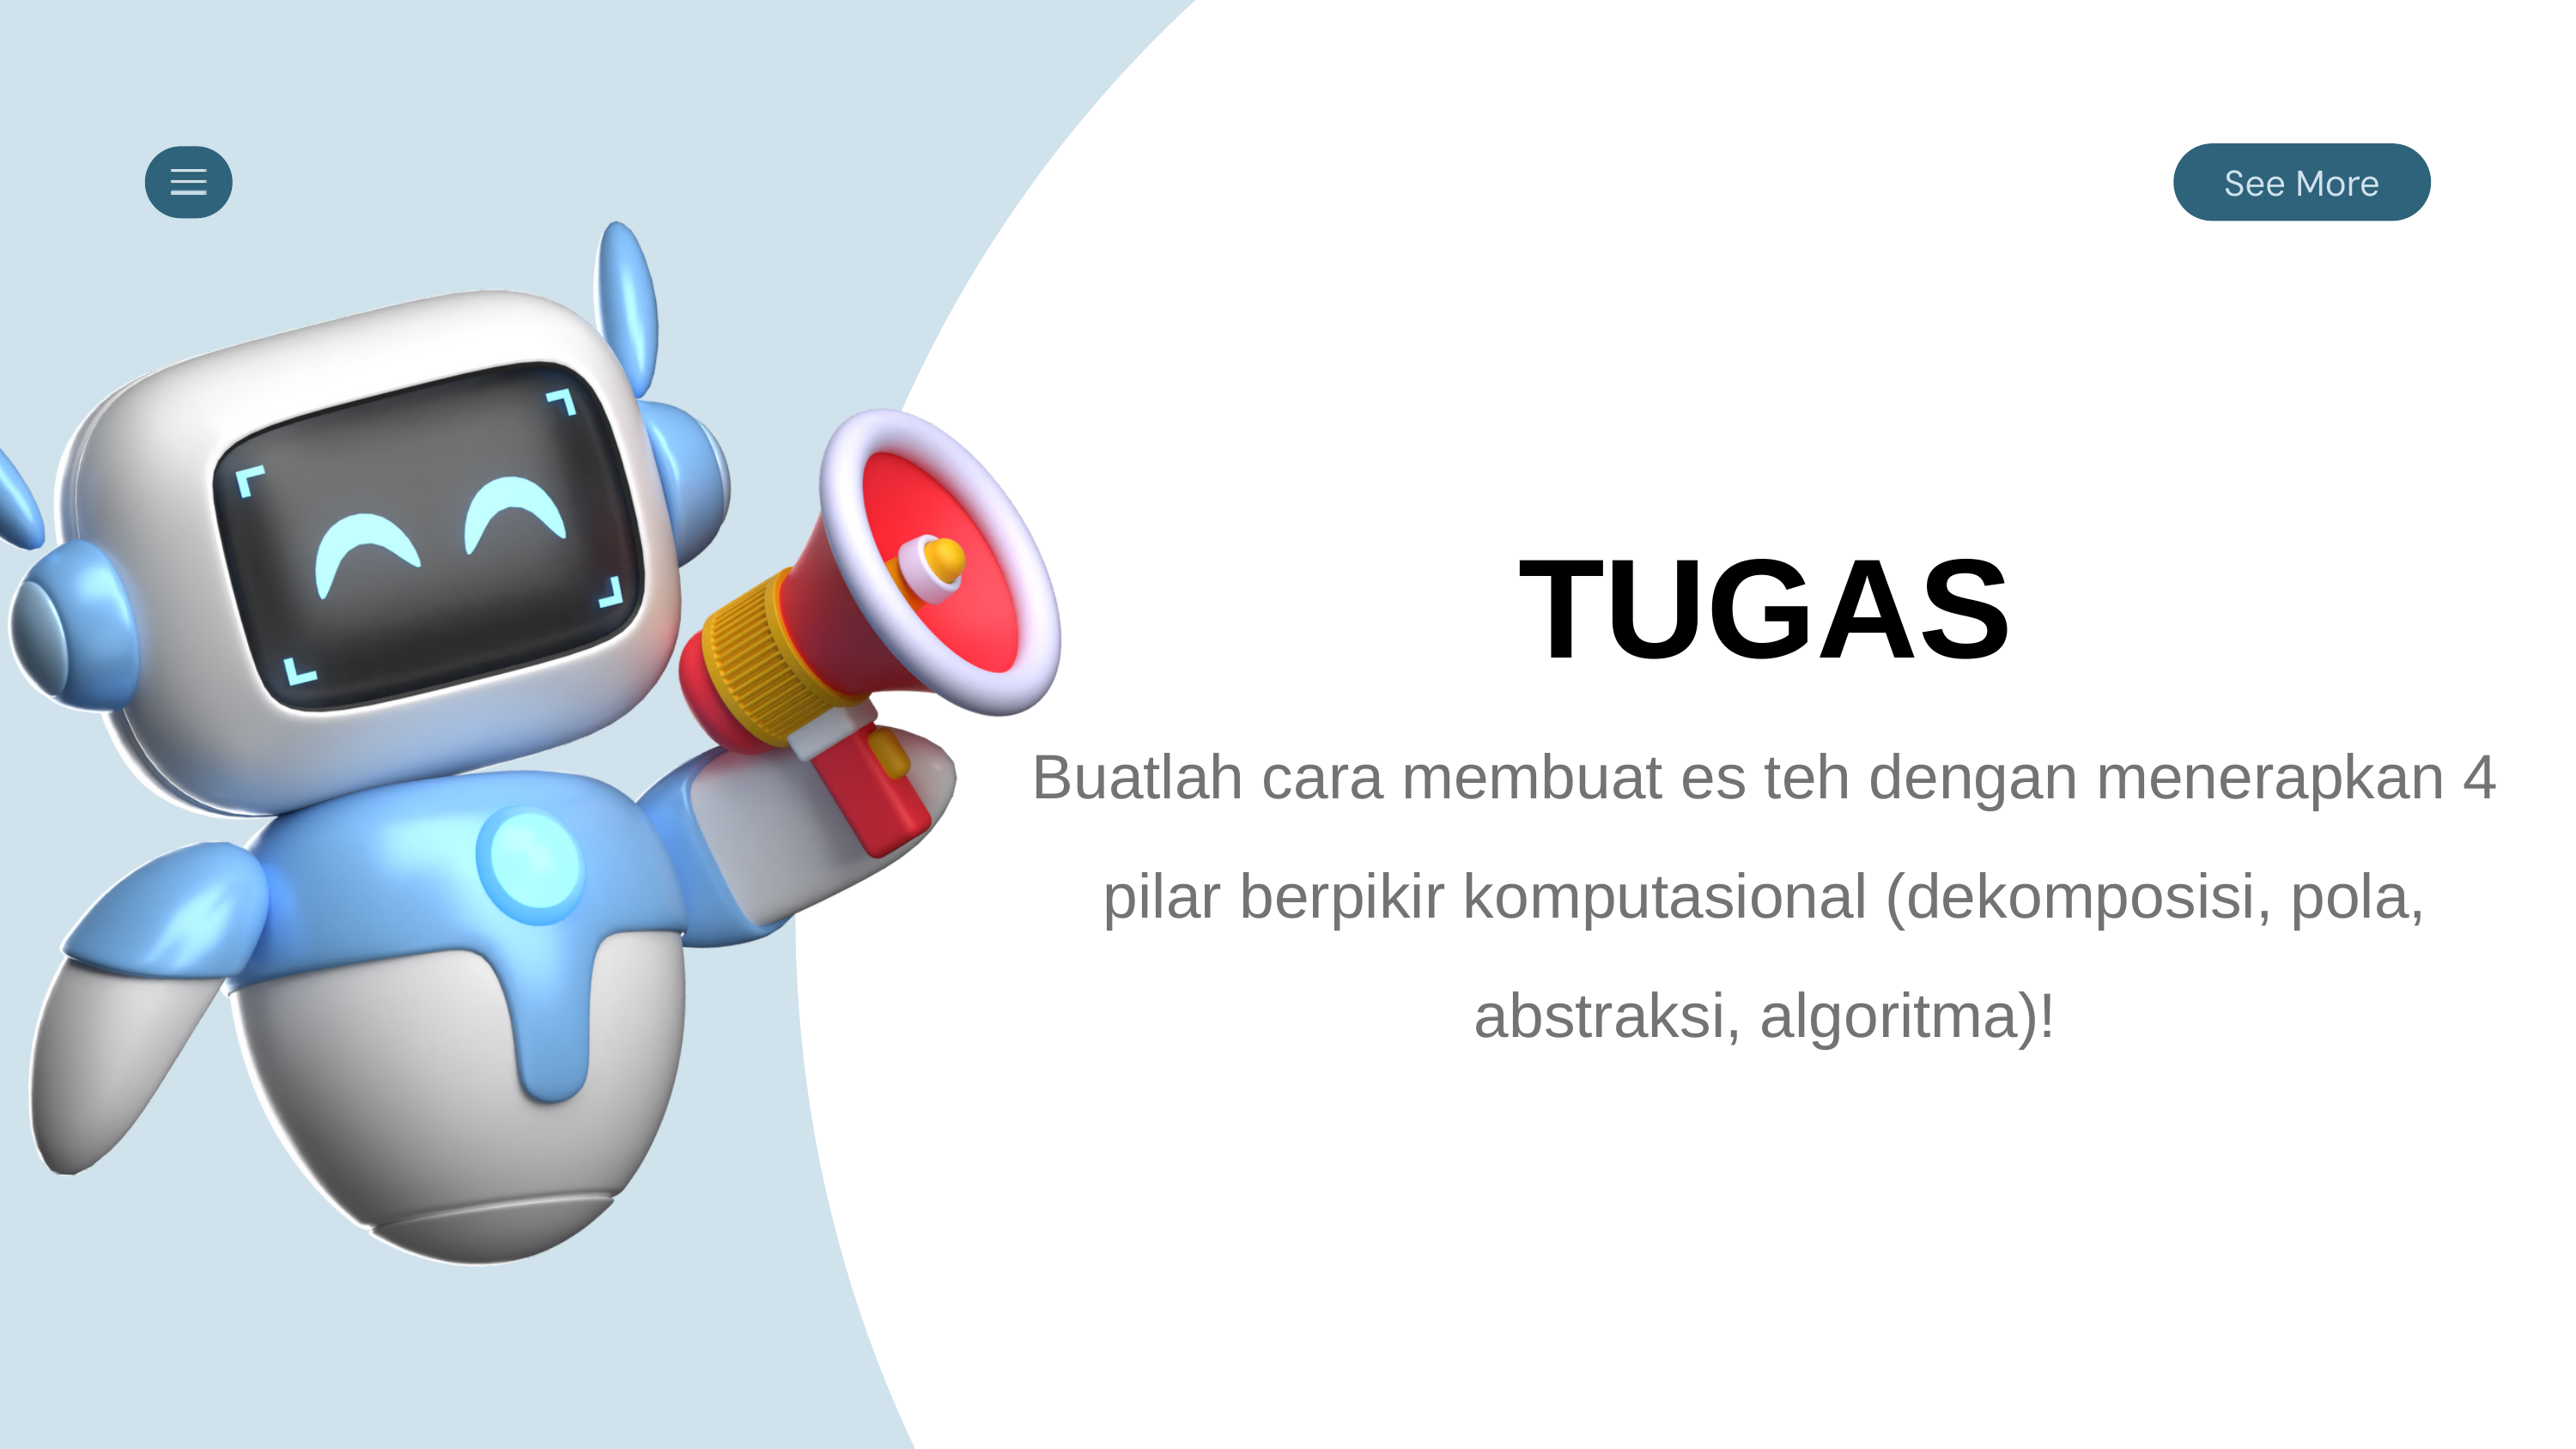

See More

TUGAS
Buatlah cara membuat es teh dengan menerapkan 4 pilar berpikir komputasional (dekomposisi, pola, abstraksi, algoritma)!